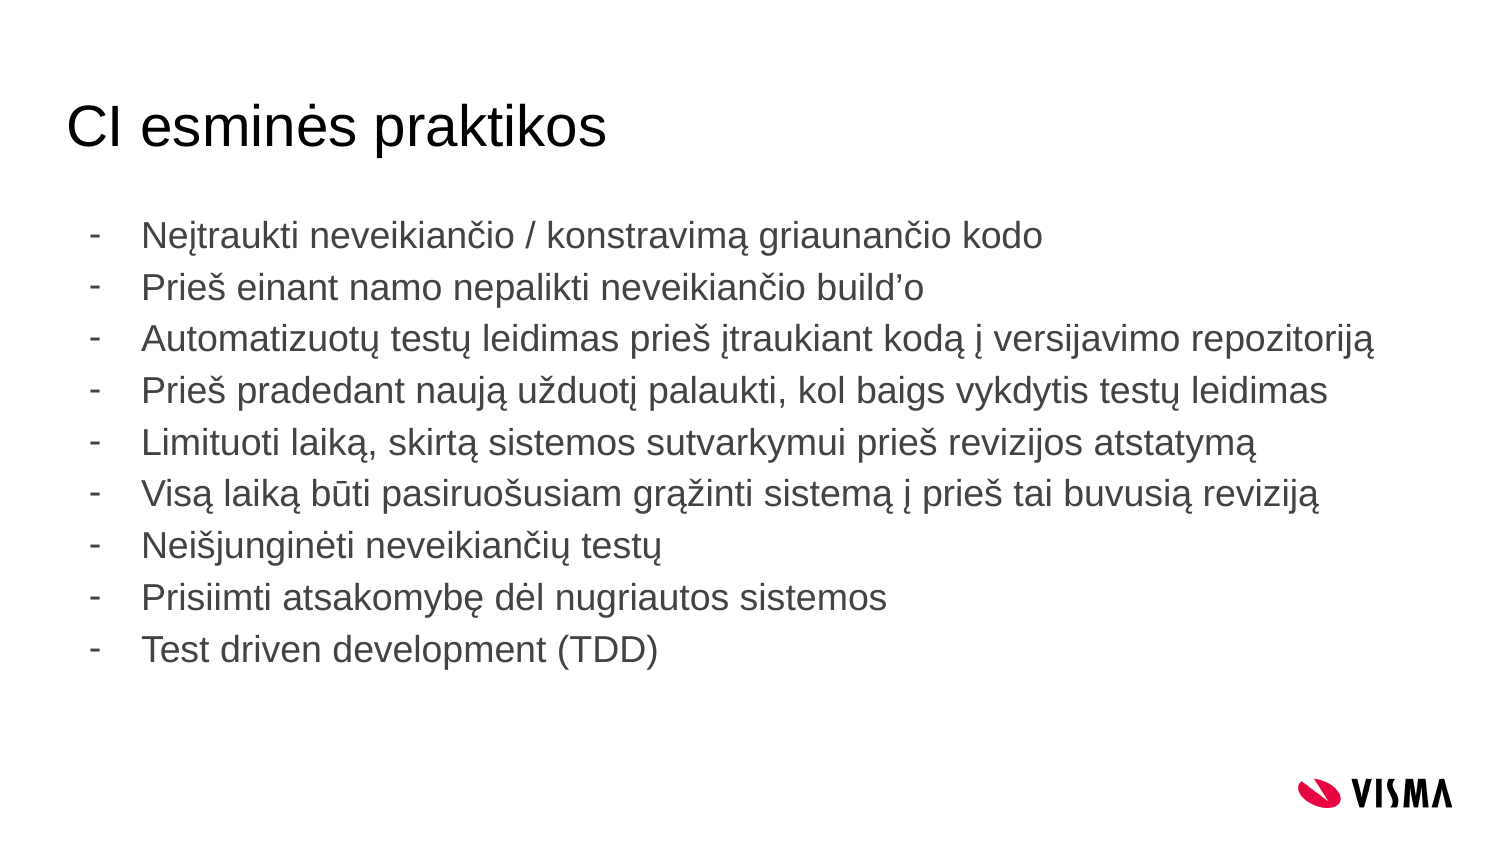

# CI esminės praktikos
Neįtraukti neveikiančio / konstravimą griaunančio kodo
Prieš einant namo nepalikti neveikiančio build’o
Automatizuotų testų leidimas prieš įtraukiant kodą į versijavimo repozitoriją
Prieš pradedant naują užduotį palaukti, kol baigs vykdytis testų leidimas
Limituoti laiką, skirtą sistemos sutvarkymui prieš revizijos atstatymą
Visą laiką būti pasiruošusiam grąžinti sistemą į prieš tai buvusią reviziją
Neišjunginėti neveikiančių testų
Prisiimti atsakomybę dėl nugriautos sistemos
Test driven development (TDD)